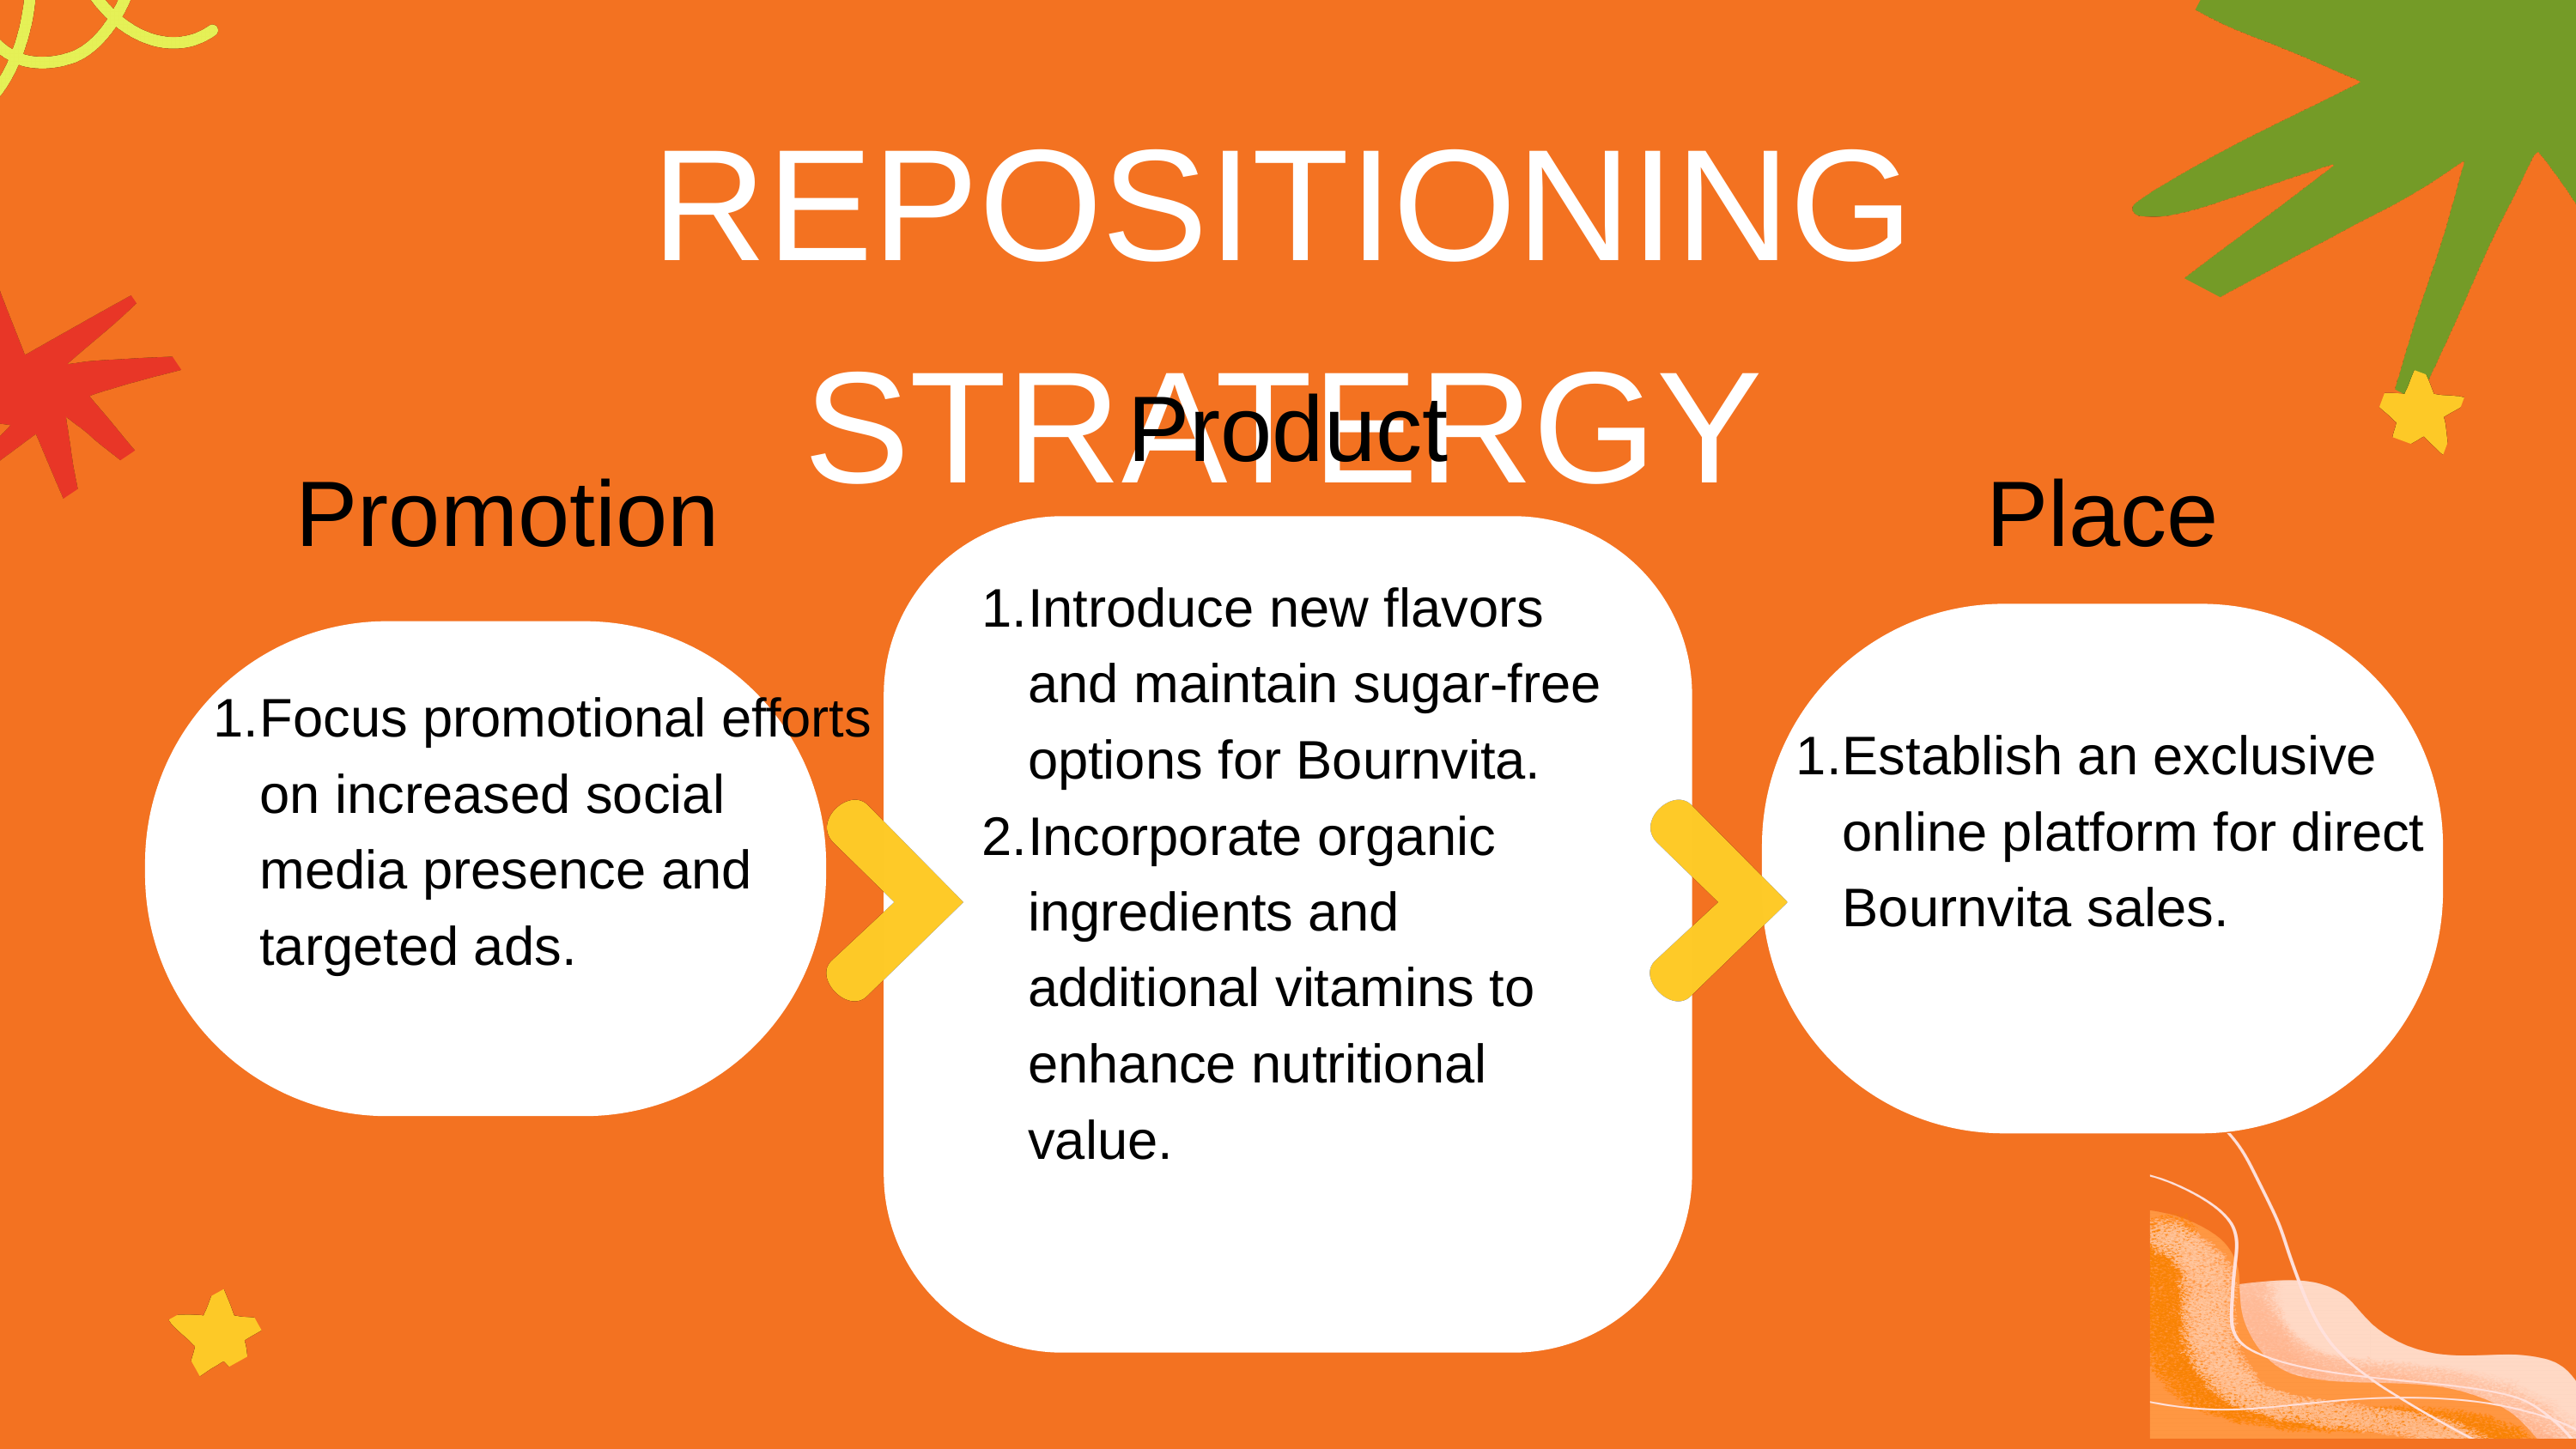

REPOSITIONING STRATERGY

Product

Promotion
Place

Introduce new flavors and maintain sugar-free options for Bournvita.
Incorporate organic ingredients and additional vitamins to enhance nutritional value.

Focus promotional efforts on increased social media presence and targeted ads.
Establish an exclusive online platform for direct Bournvita sales.